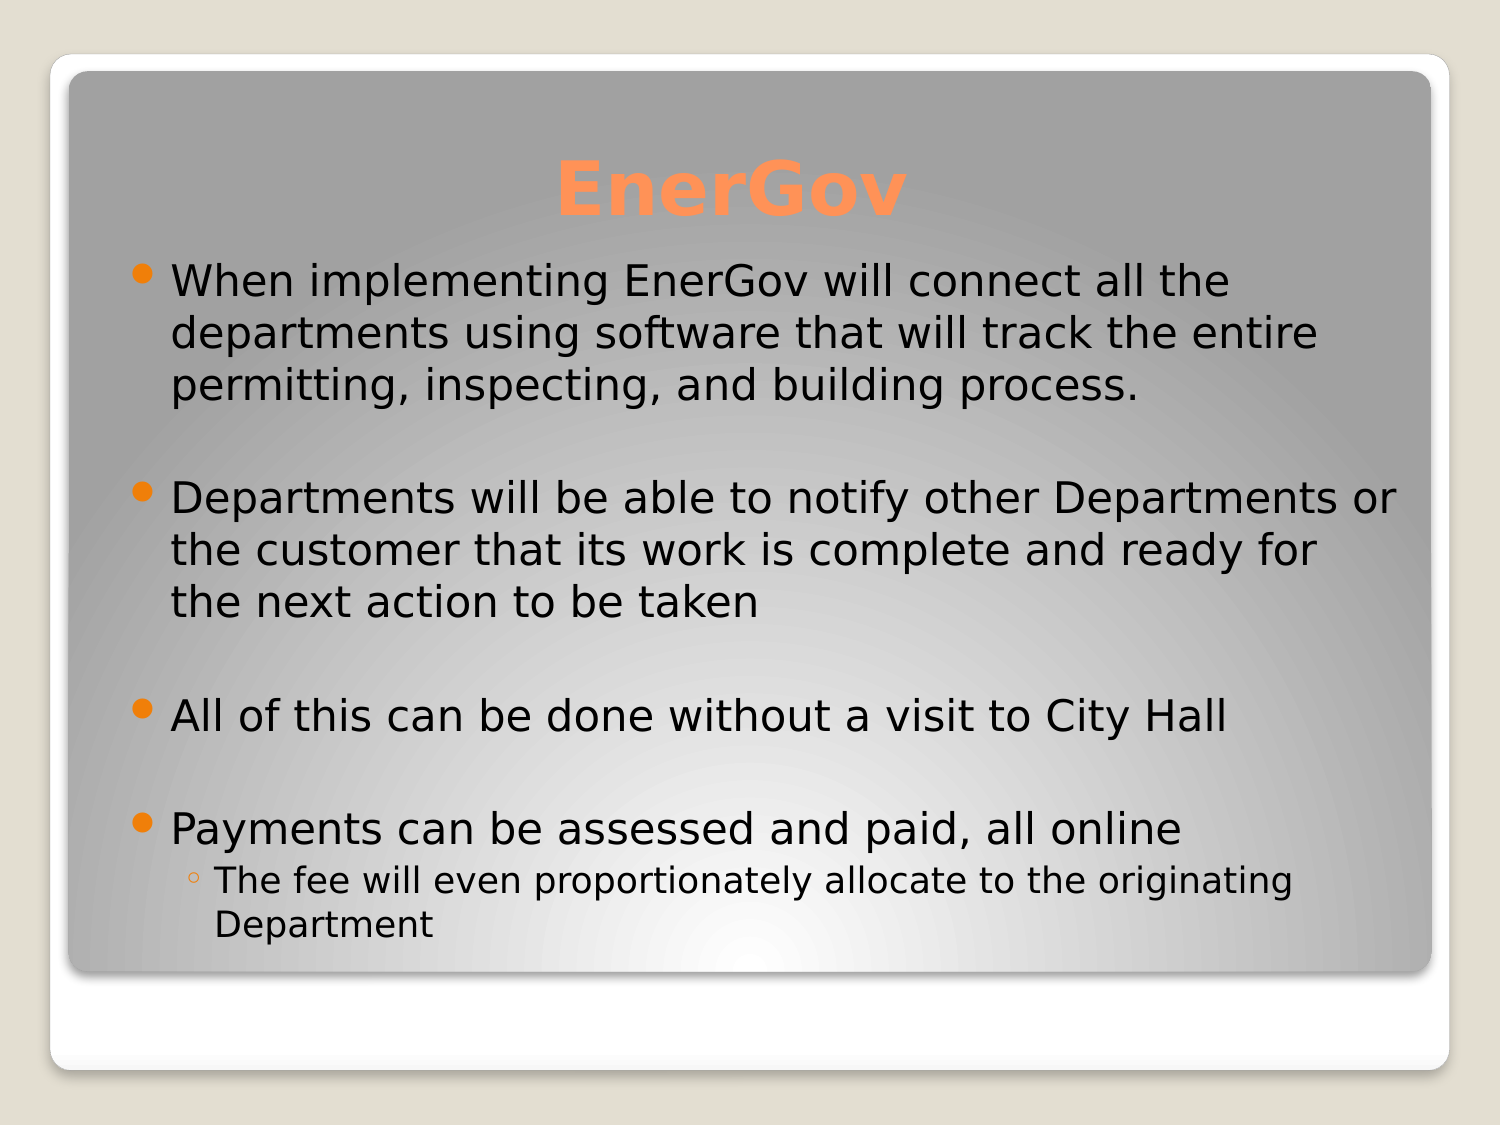

# EnerGov
When implementing EnerGov will connect all the departments using software that will track the entire permitting, inspecting, and building process.

Departments will be able to notify other Departments or the customer that its work is complete and ready for the next action to be taken

All of this can be done without a visit to City Hall

Payments can be assessed and paid, all online
The fee will even proportionately allocate to the originating Department